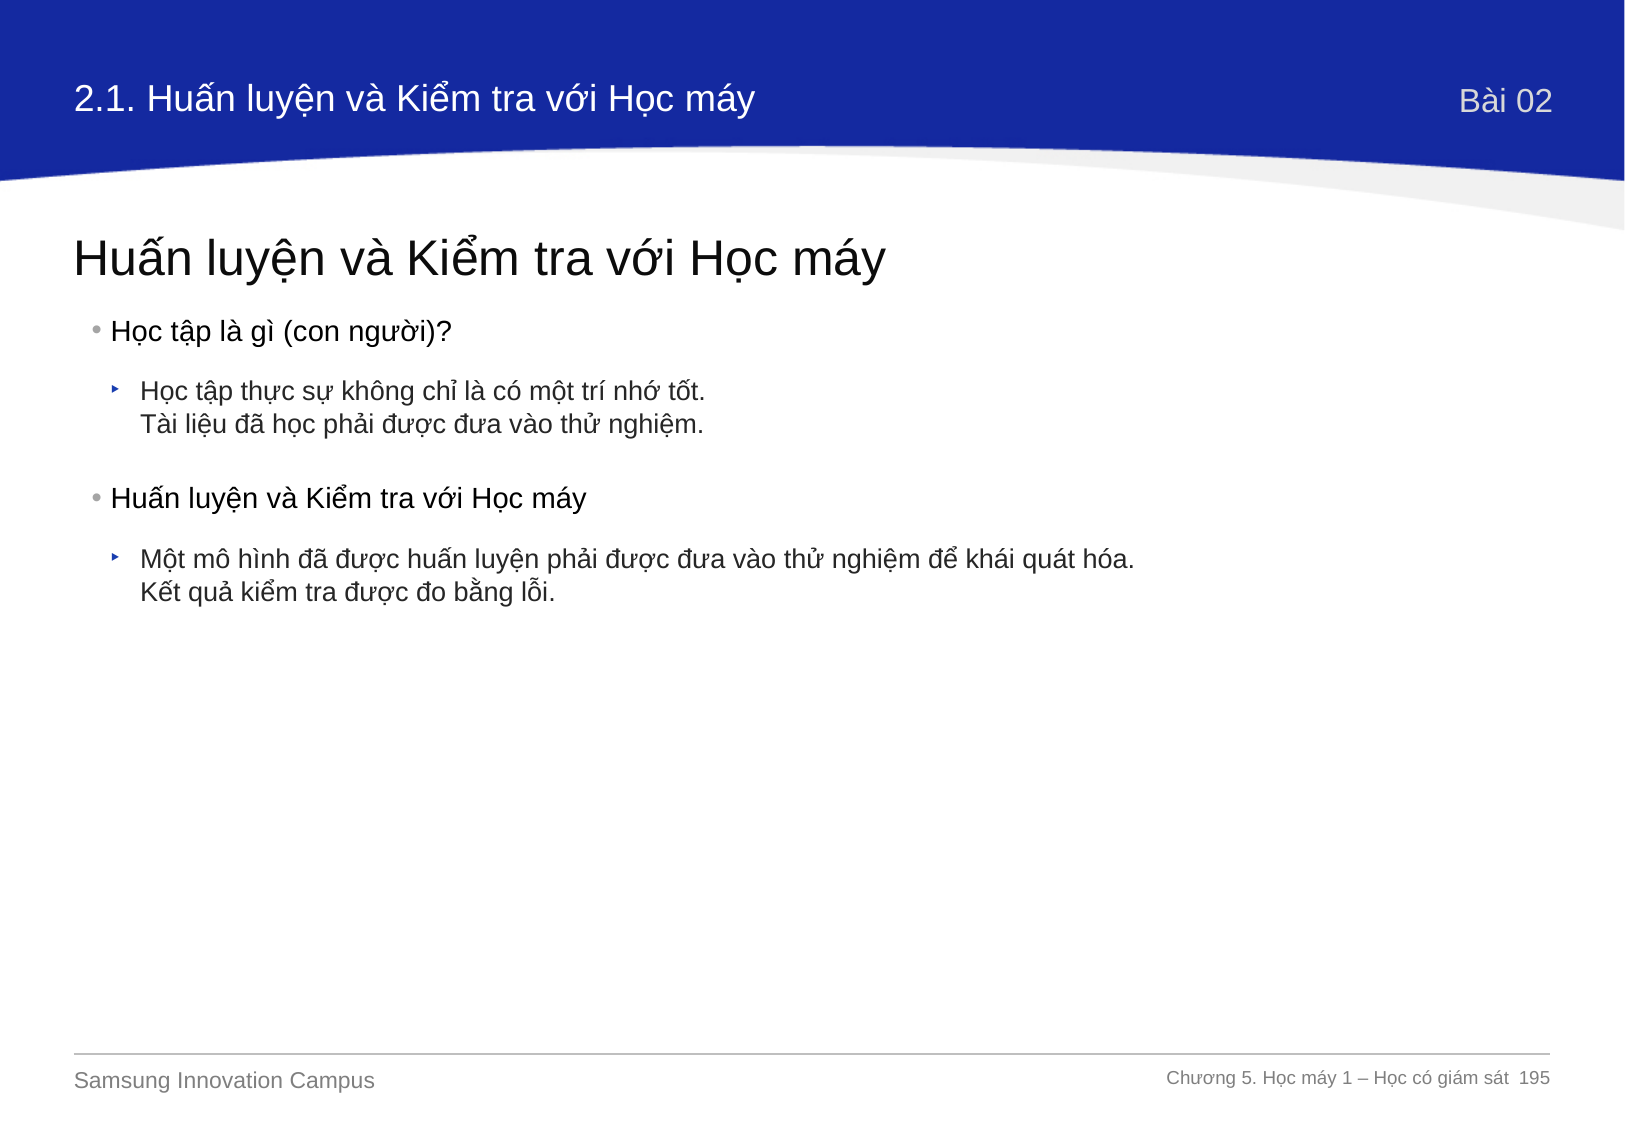

2.1. Huấn luyện và Kiểm tra với Học máy
Bài 02
Huấn luyện và Kiểm tra với Học máy
Học tập là gì (con người)?
Học tập thực sự không chỉ là có một trí nhớ tốt.
Tài liệu đã học phải được đưa vào thử nghiệm.
Huấn luyện và Kiểm tra với Học máy
Một mô hình đã được huấn luyện phải được đưa vào thử nghiệm để khái quát hóa.
Kết quả kiểm tra được đo bằng lỗi.